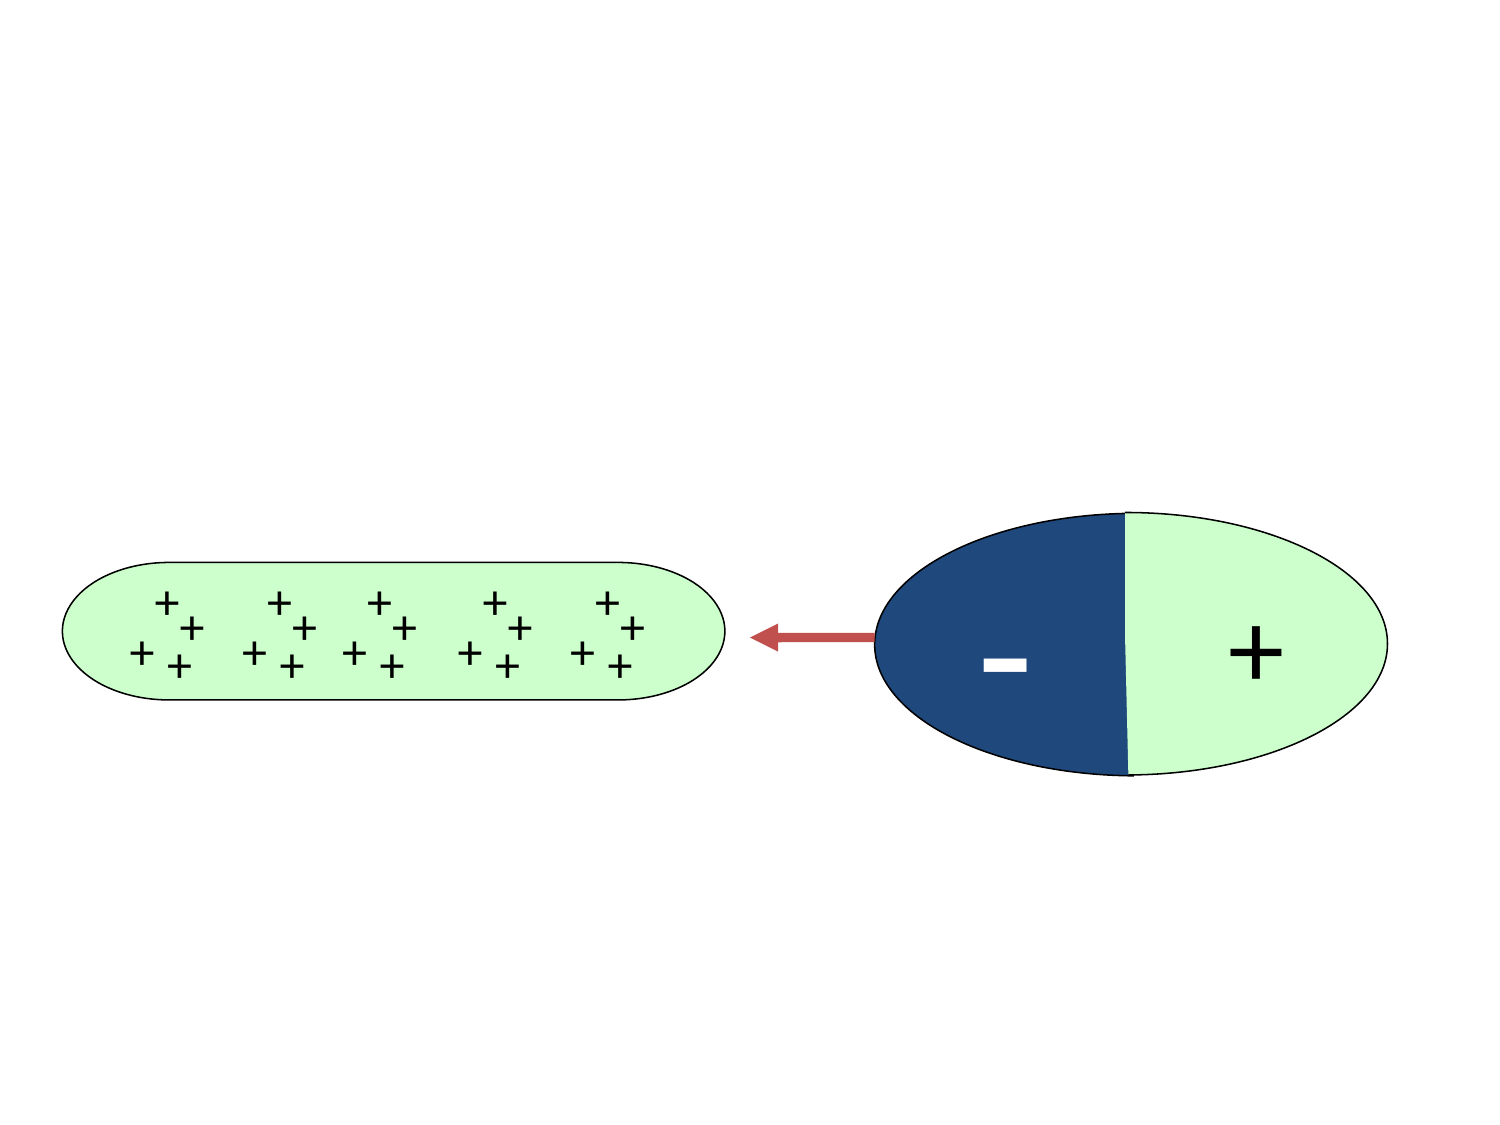

+
-

+
+
+
+
+
+
+
+
+
+
+
+
+
+
+
+
+
+
+
+